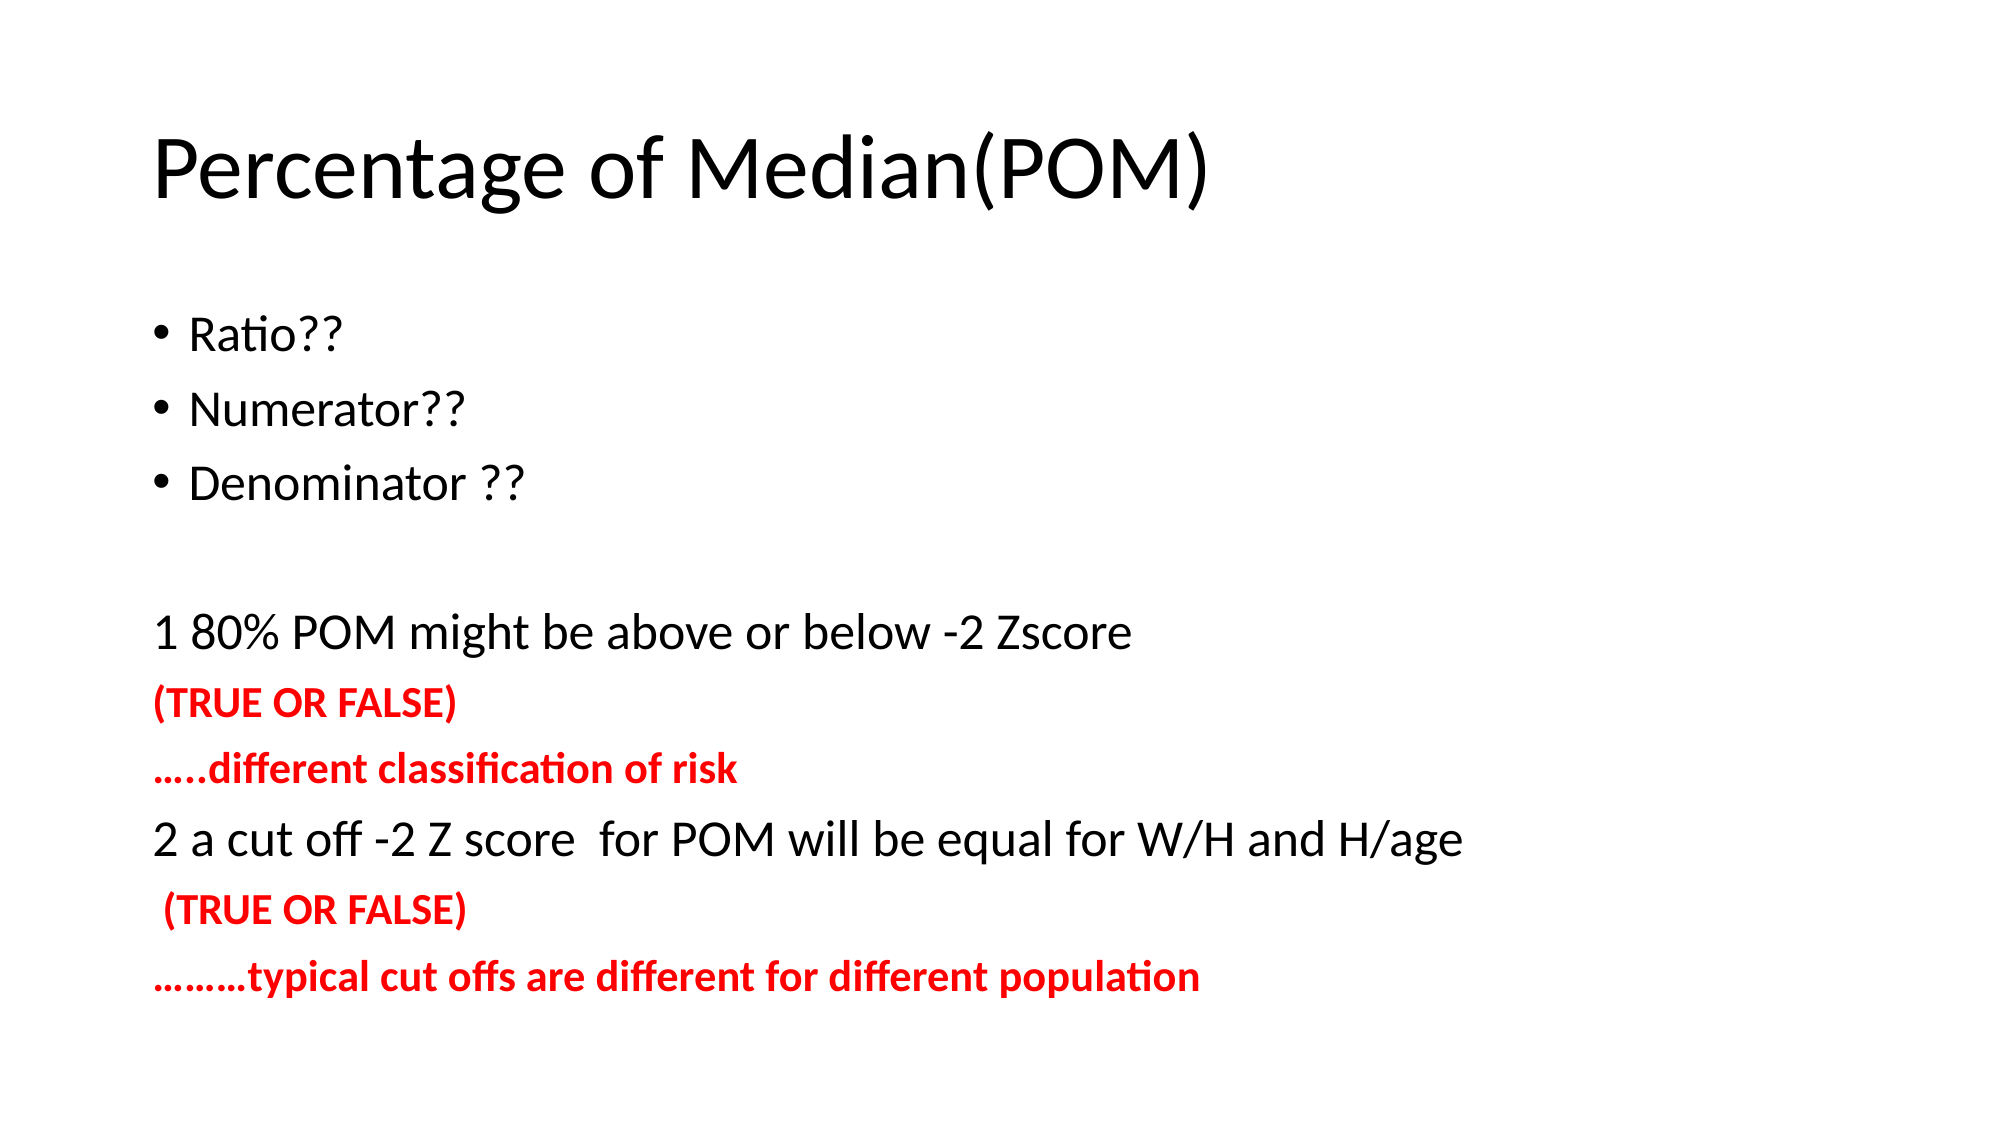

# Percentage of Median(POM)
Ratio??
Numerator??
Denominator ??

1 80% POM might be above or below -2 Zscore
(TRUE OR FALSE)
…..different classification of risk
2 a cut off -2 Z score  for POM will be equal for W/H and H/age
 (TRUE OR FALSE)
………typical cut offs are different for different population